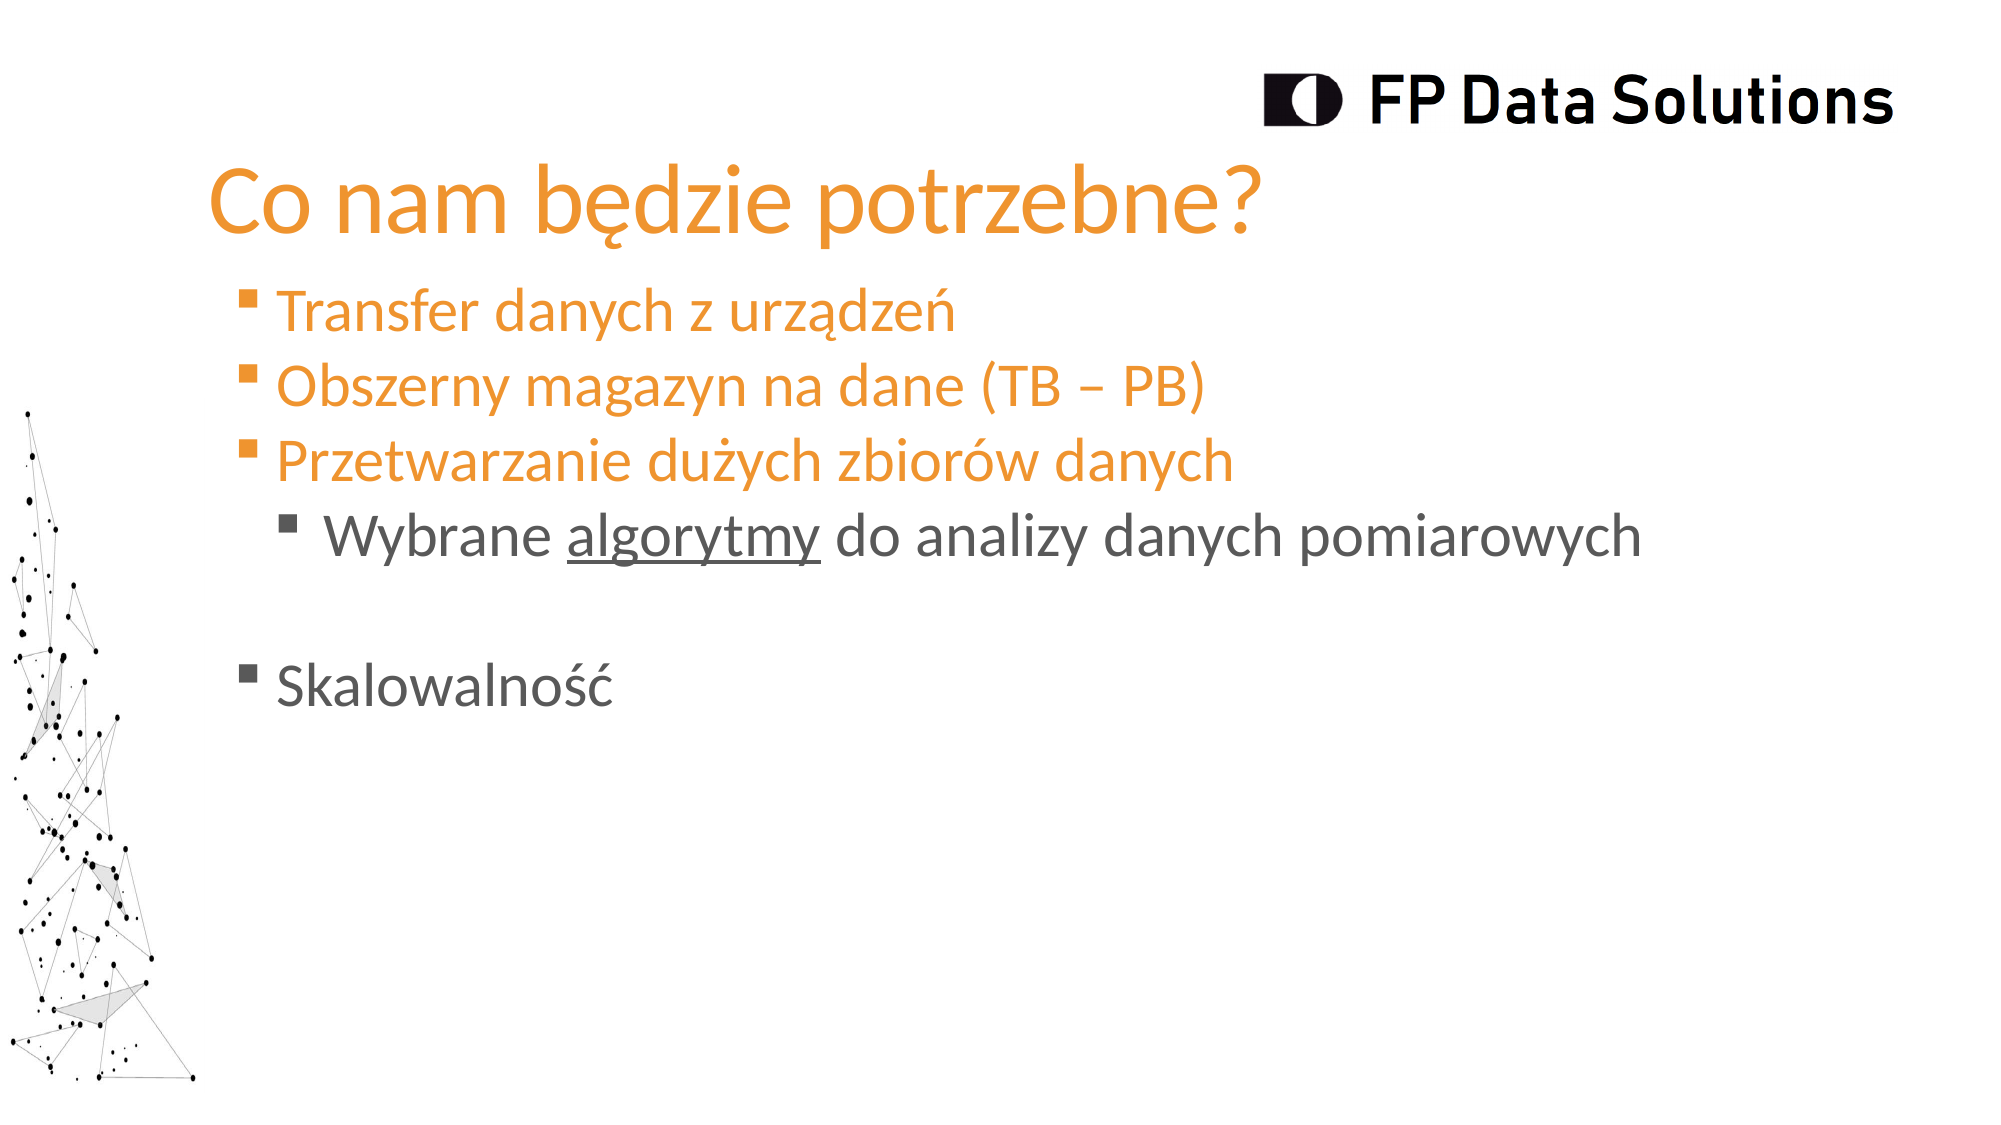

Co nam będzie potrzebne?
 Transfer danych z urządzeń
 Obszerny magazyn na dane (TB – PB)
 Przetwarzanie dużych zbiorów danych
 Wybrane algorytmy do analizy danych pomiarowych

 Skalowalność